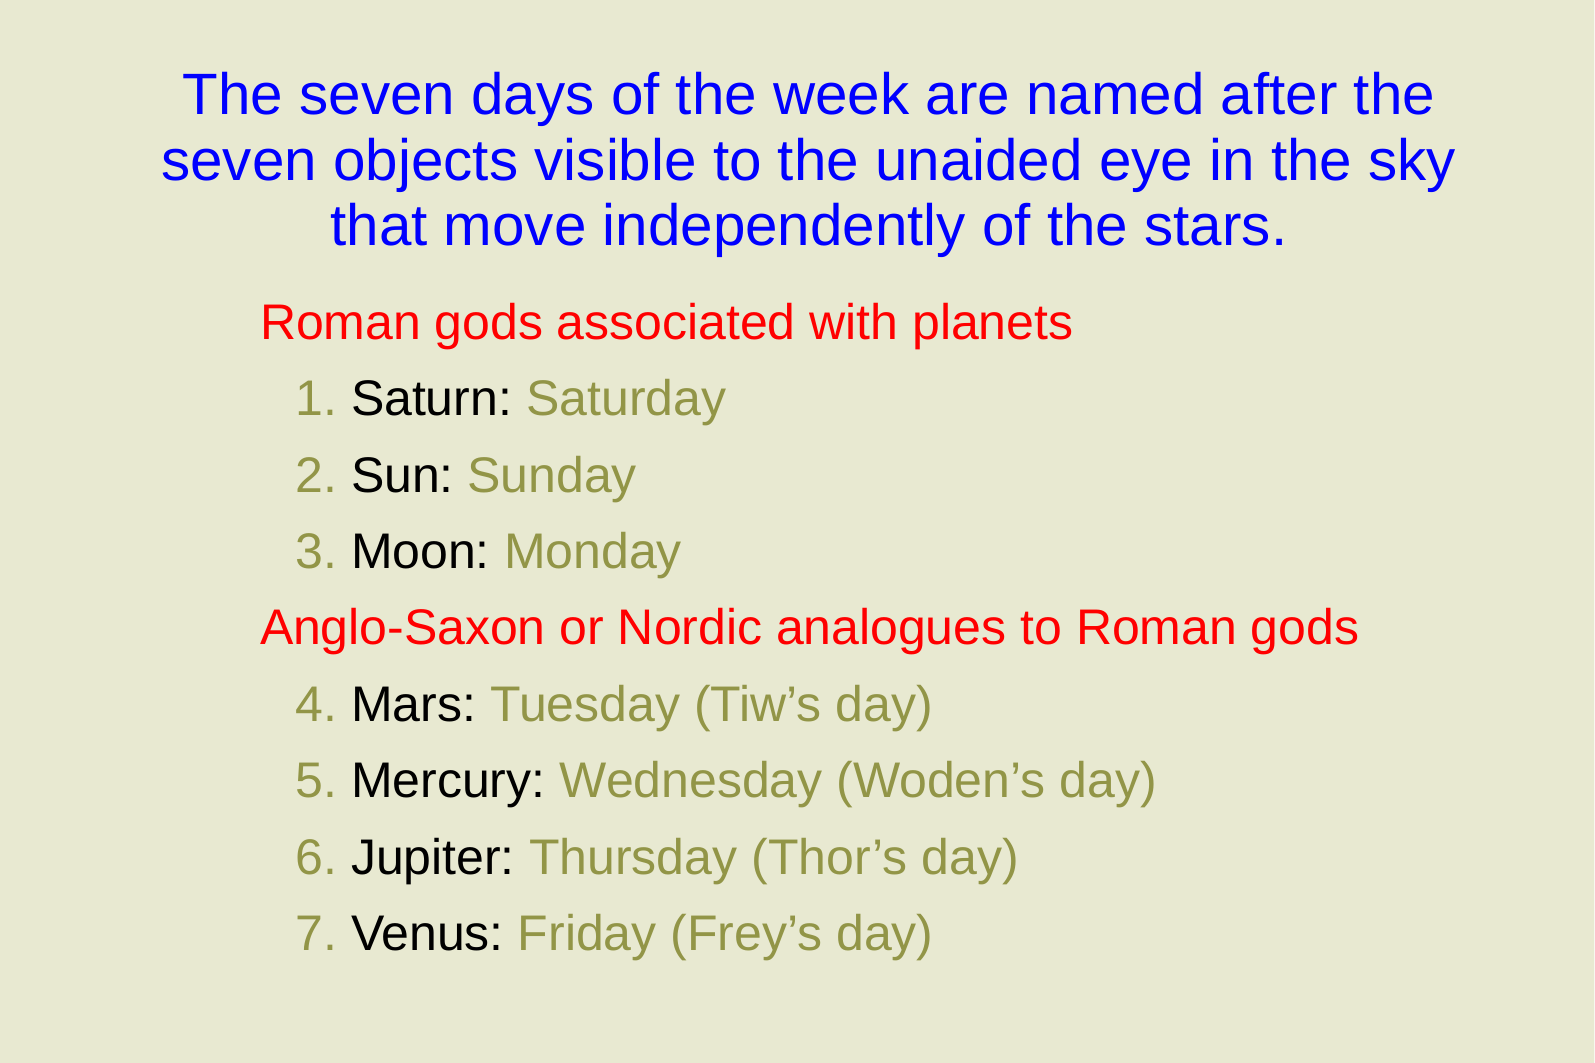

The seven days of the week are named after the seven objects visible to the unaided eye in the sky that move independently of the stars.
Roman gods associated with planets
1. Saturn: Saturday
2. Sun: Sunday
3. Moon: Monday
Anglo-Saxon or Nordic analogues to Roman gods
4. Mars: Tuesday (Tiw’s day)
5. Mercury: Wednesday (Woden’s day)
6. Jupiter: Thursday (Thor’s day)
7. Venus: Friday (Frey’s day)